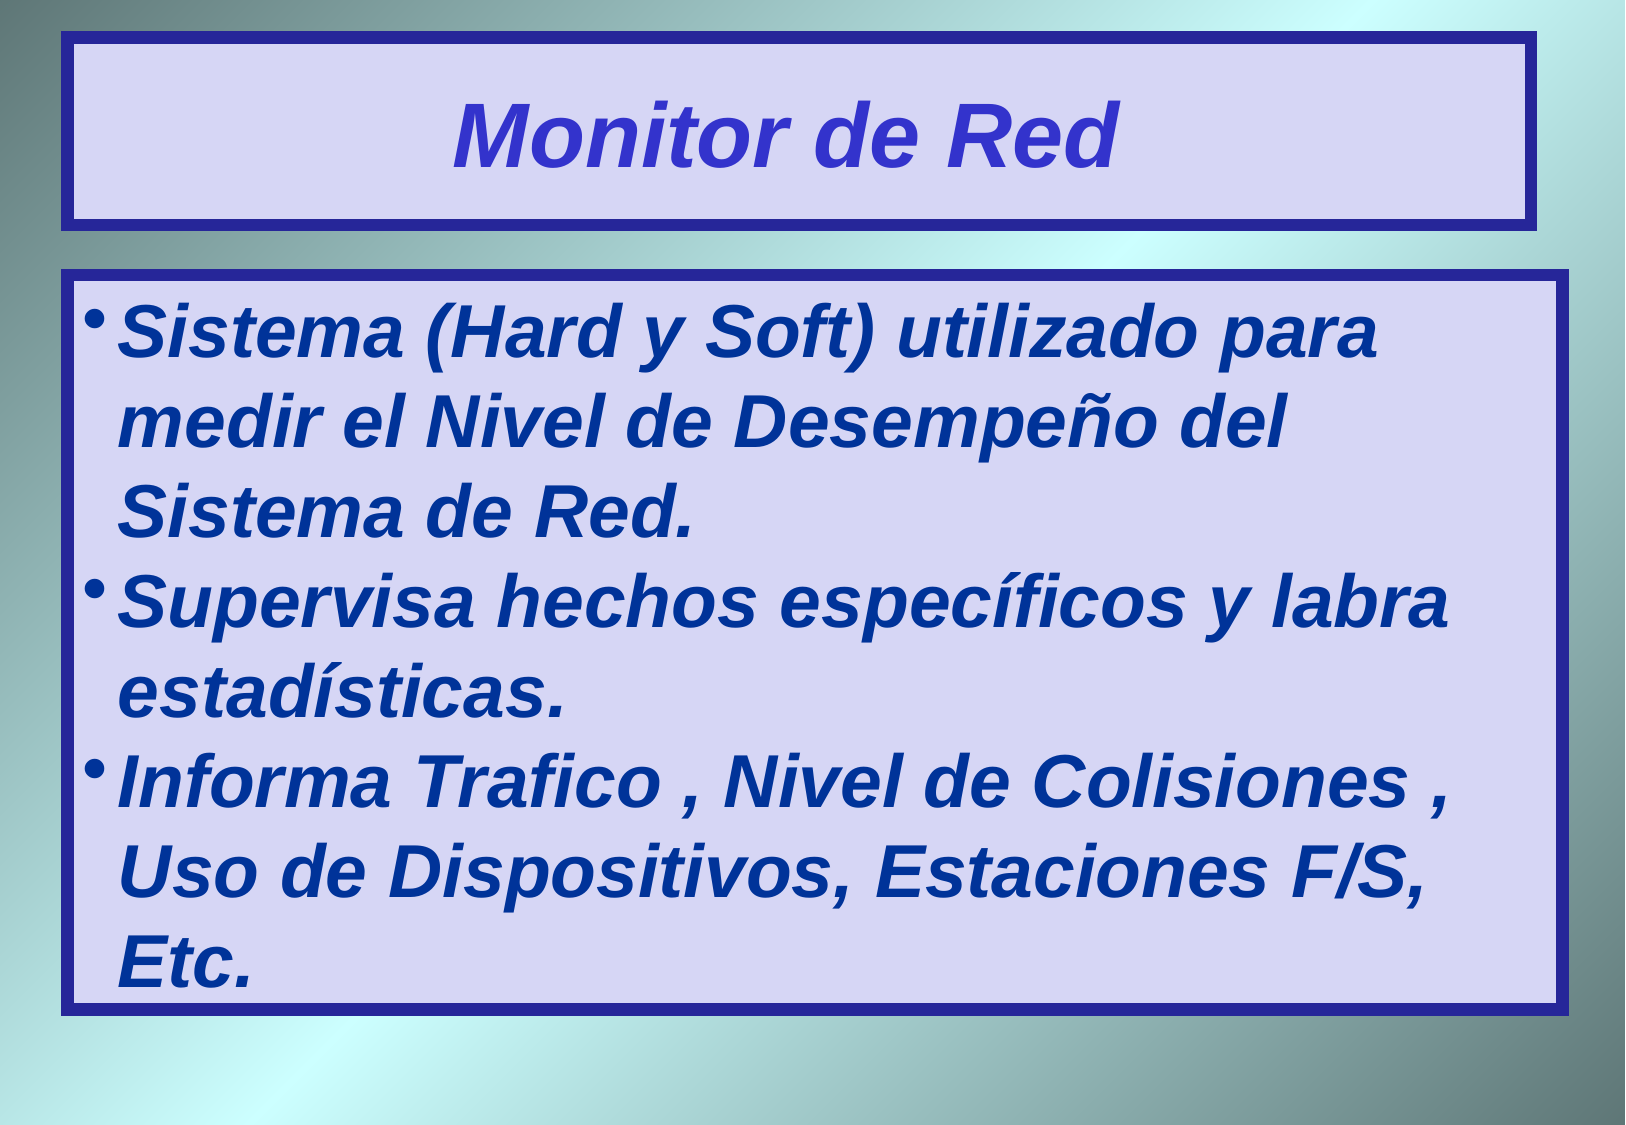

# Monitor de Red
Sistema (Hard y Soft) utilizado para medir el Nivel de Desempeño del Sistema de Red.
Supervisa hechos específicos y labra estadísticas.
Informa Trafico , Nivel de Colisiones , Uso de Dispositivos, Estaciones F/S,  Etc.